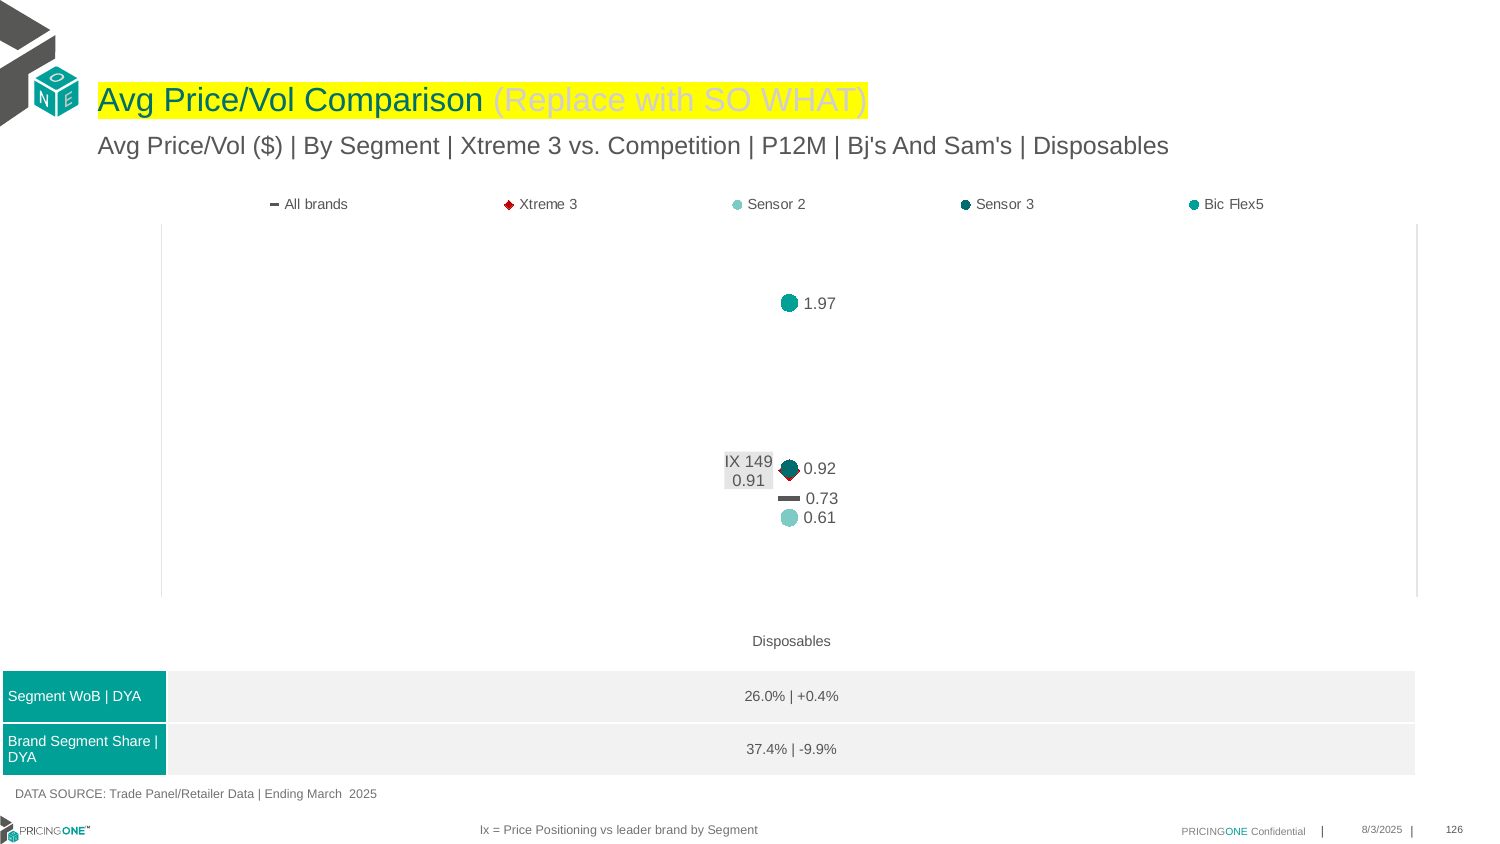

# Avg Price/Vol Comparison (Replace with SO WHAT)
Avg Price/Vol ($) | By Segment | Xtreme 3 vs. Competition | P12M | Bj's And Sam's | Disposables

### Chart

| Category | All brands | Xtreme 3 | Sensor 2 | Sensor 3 | Bic Flex5 |
|---|---|---|---|---|---|
| IX 149 | 0.73 | 0.91 | 0.61 | 0.92 | 1.97 |
|  | Disposables |
| --- | --- |
| Segment WoB | DYA | 26.0% | +0.4% |
| Brand Segment Share | DYA | 37.4% | -9.9% |
DATA SOURCE: Trade Panel/Retailer Data | Ending March  2025
Ix = Price Positioning vs leader brand by Segment
8/3/2025
126